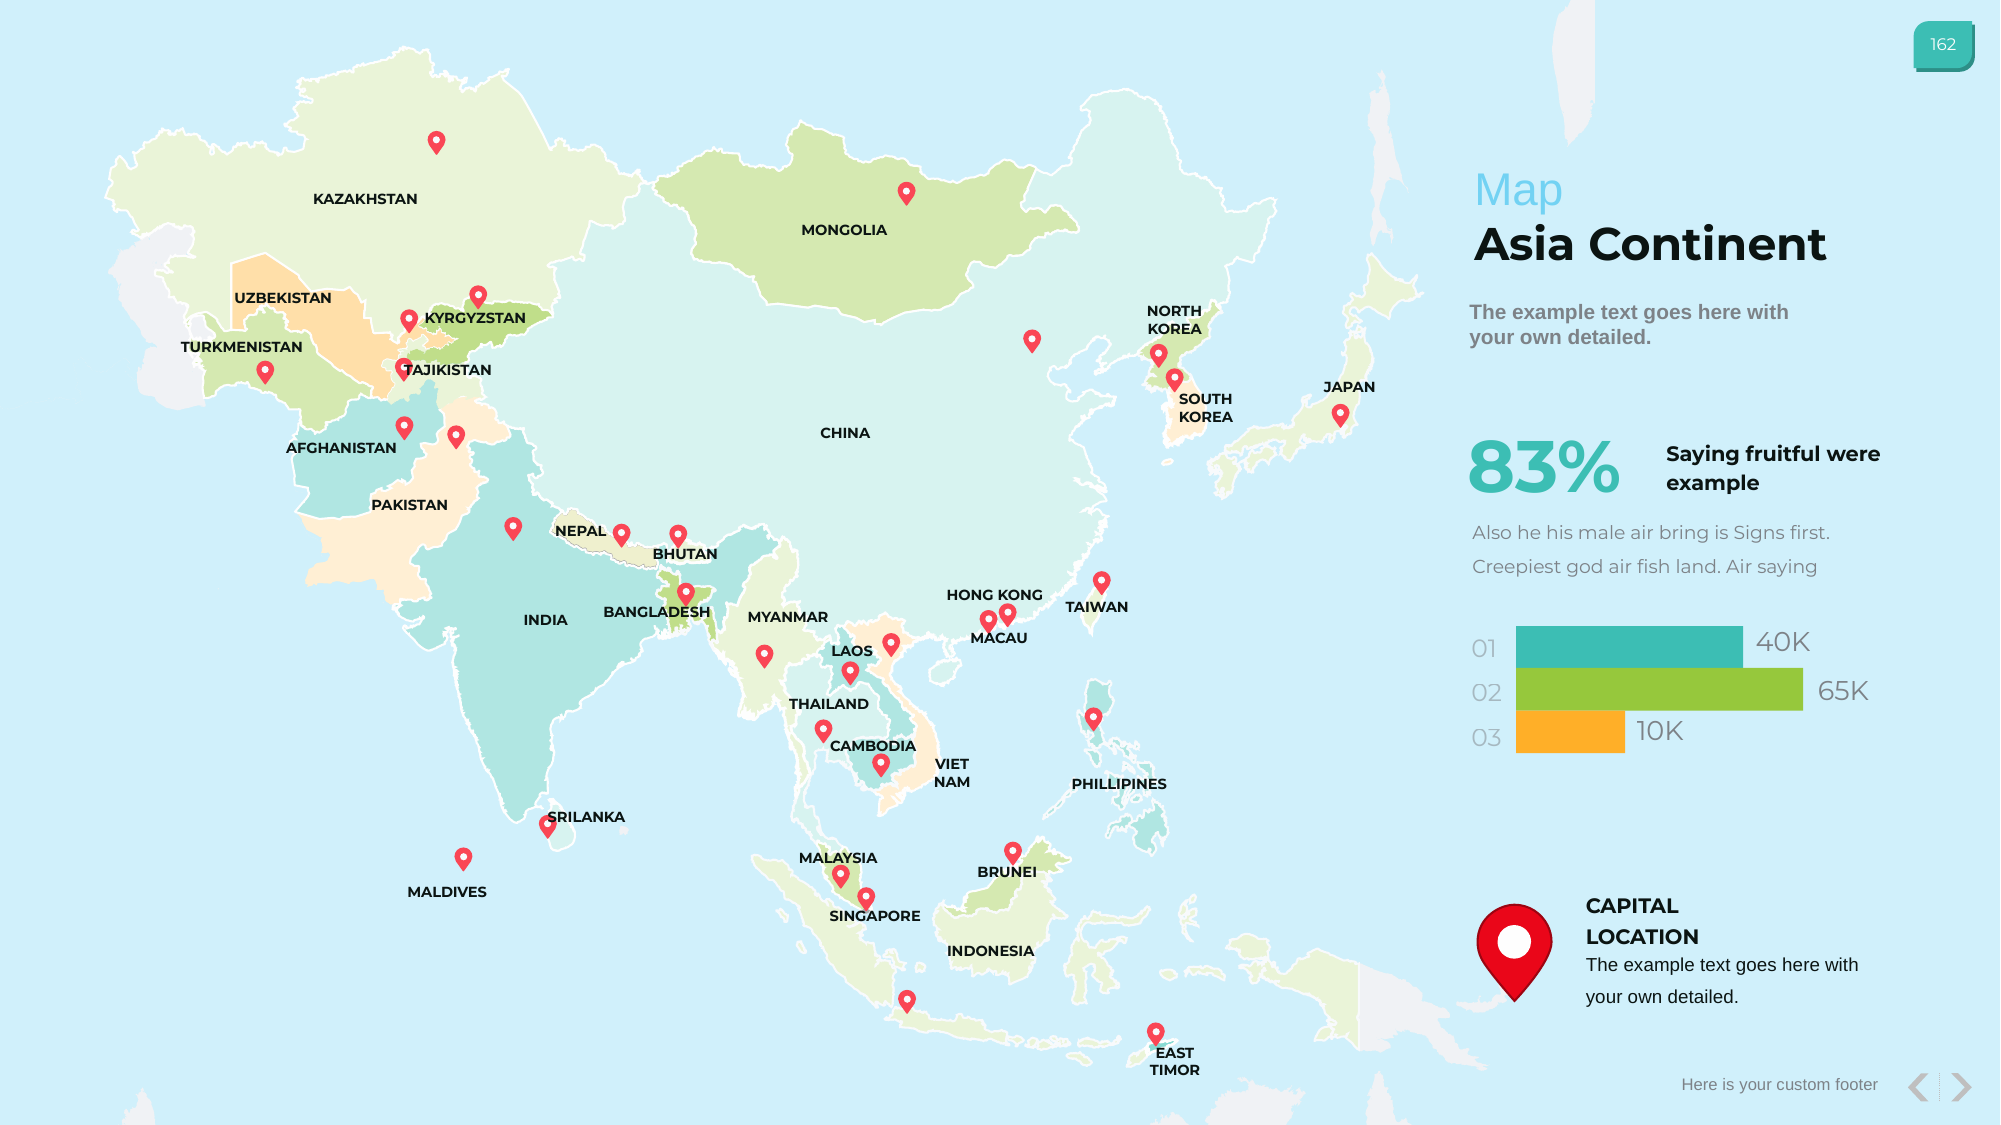

Map
Asia Continent
KAZAKHSTAN
MONGOLIA
UZBEKISTAN
NORTH
KOREA
KYRGYZSTAN
TURKMENISTAN
TAJIKISTAN
JAPAN
SOUTH
KOREA
CHINA
AFGHANISTAN
PAKISTAN
NEPAL
BHUTAN
HONG KONG
TAIWAN
BANGLADESH
MYANMAR
INDIA
MACAU
LAOS
THAILAND
CAMBODIA
VIET
NAM
PHILLIPINES
SRILANKA
MALAYSIA
BRUNEI
MALDIVES
SINGAPORE
INDONESIA
EAST
TIMOR

The example text goes here with your own detailed.

83%

Saying fruitful were example

Also he his male air bring is Signs first. Creepiest god air fish land. Air saying

01
02
03

40K

65K

10K

CAPITAL LOCATION

The example text goes here with your own detailed.

Here is your custom footer